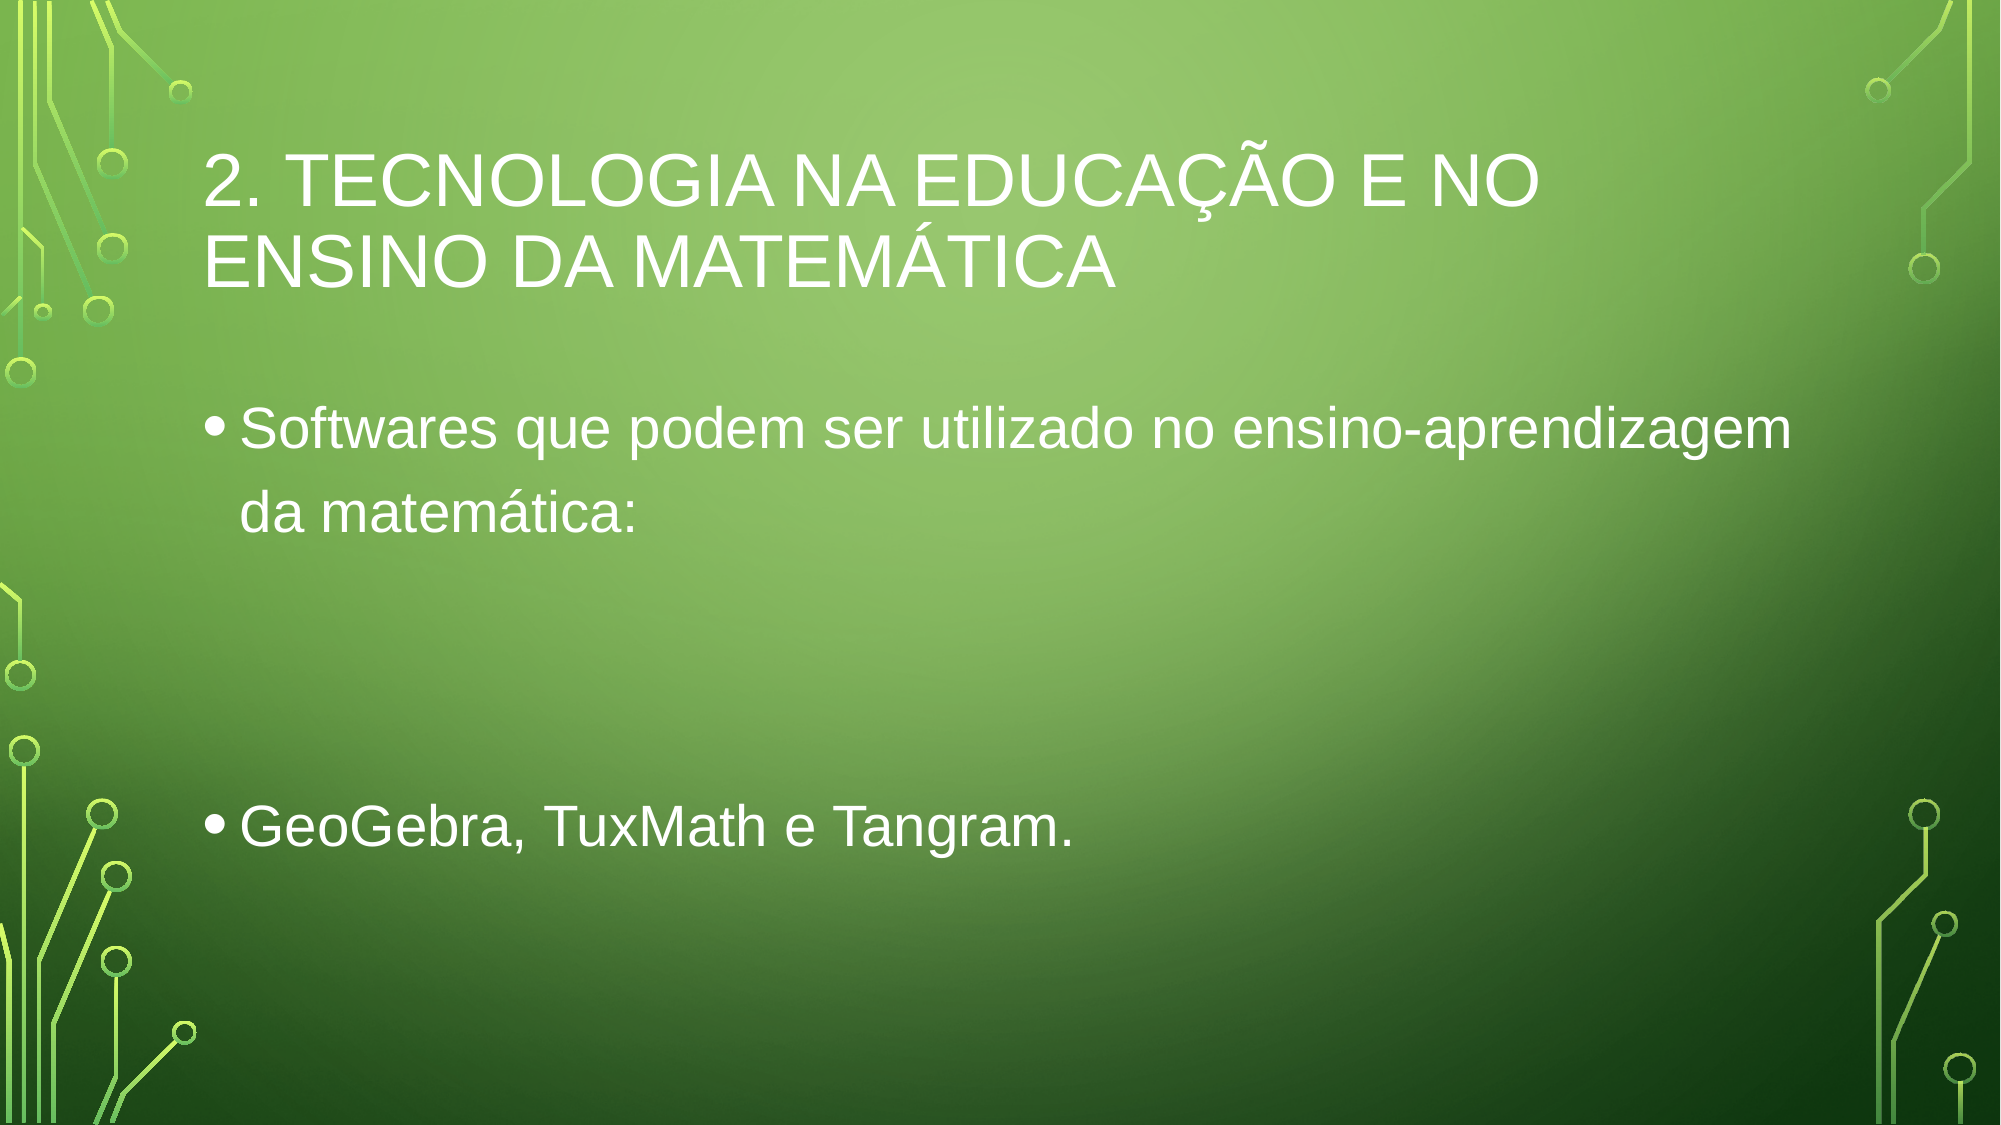

# 2. TECNOLOGIA NA EDUCAÇÃO E NO ENSINO DA MATEMÁTICA
Softwares que podem ser utilizado no ensino-aprendizagem da matemática:

GeoGebra, TuxMath e Tangram.